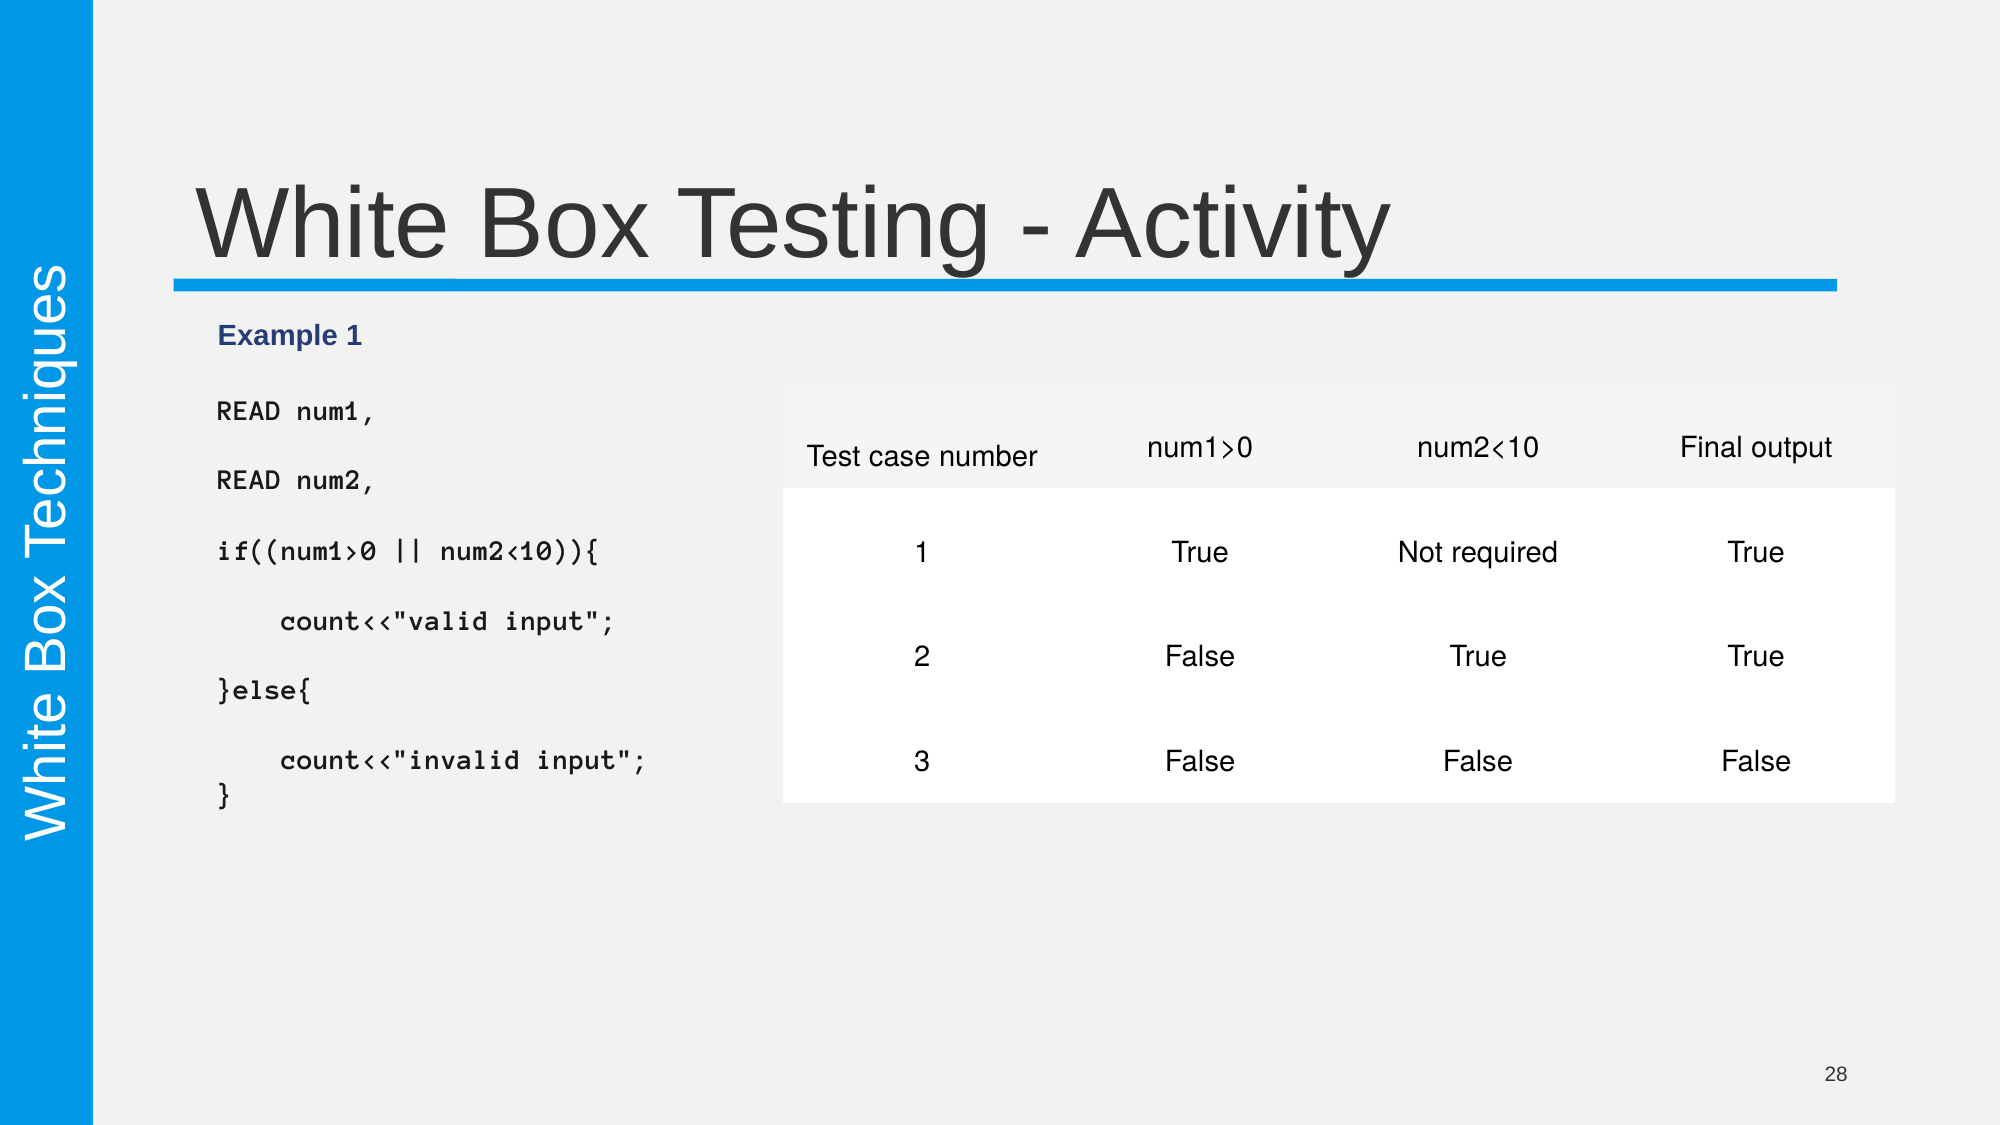

# White Box Testing - Activity
Example 1
READ num1,

READ num2,

if((num1>0 || num2<10)){

    count<<"valid input";

}else{

    count<<"invalid input";
}
| Test case number | num1>0 | num2<10 | Final output |
| --- | --- | --- | --- |
| 1 | True | Not required | True |
| 2 | False | True | True |
| 3 | False | False | False |
White Box Techniques
28